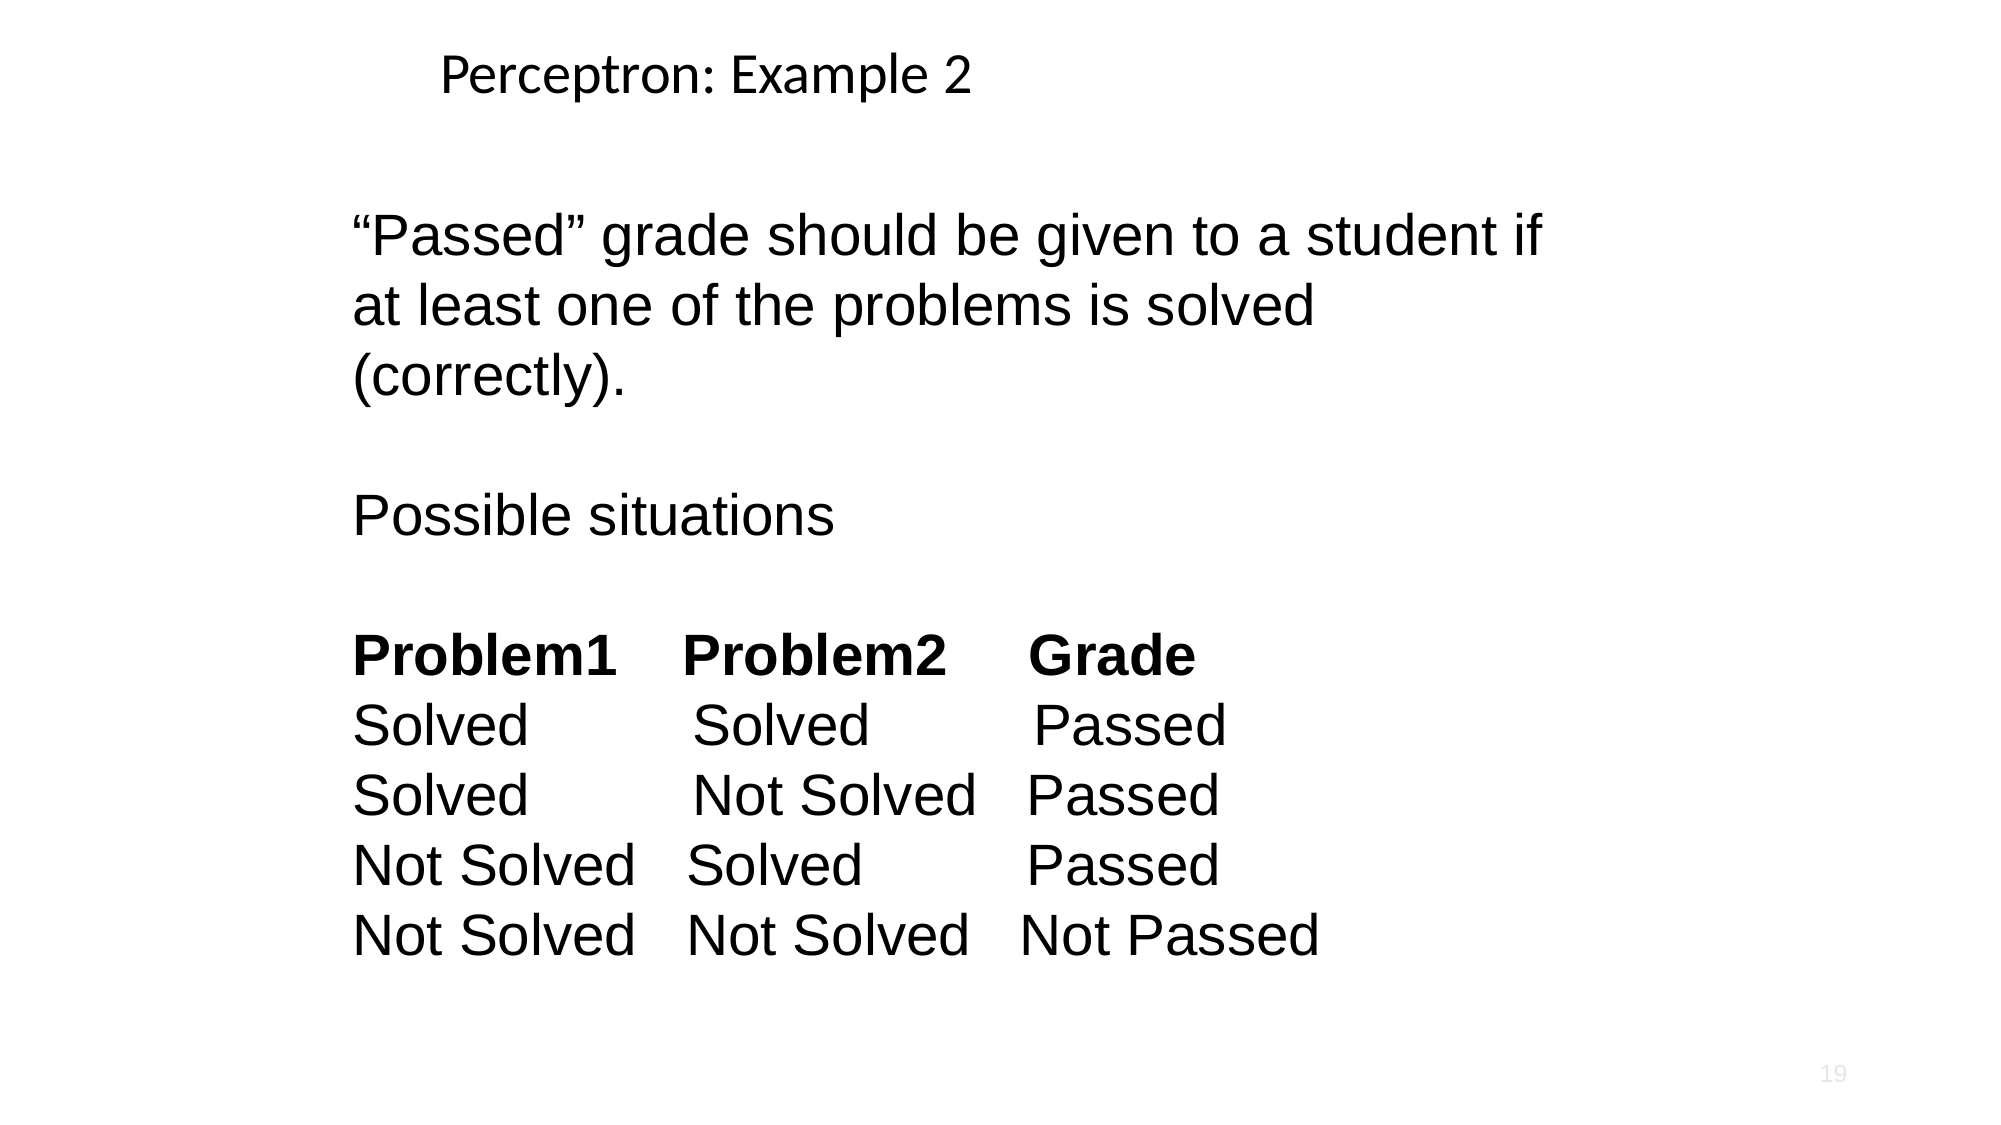

# Perceptron: Example 2

“Passed” grade should be given to a student if at least one of the problems is solved (correctly).

Possible situations

Problem1    Problem2     Grade
Solved          Solved          Passed
Solved          Not Solved   Passed
Not Solved   Solved          Passed
Not Solved   Not Solved   Not Passed

19